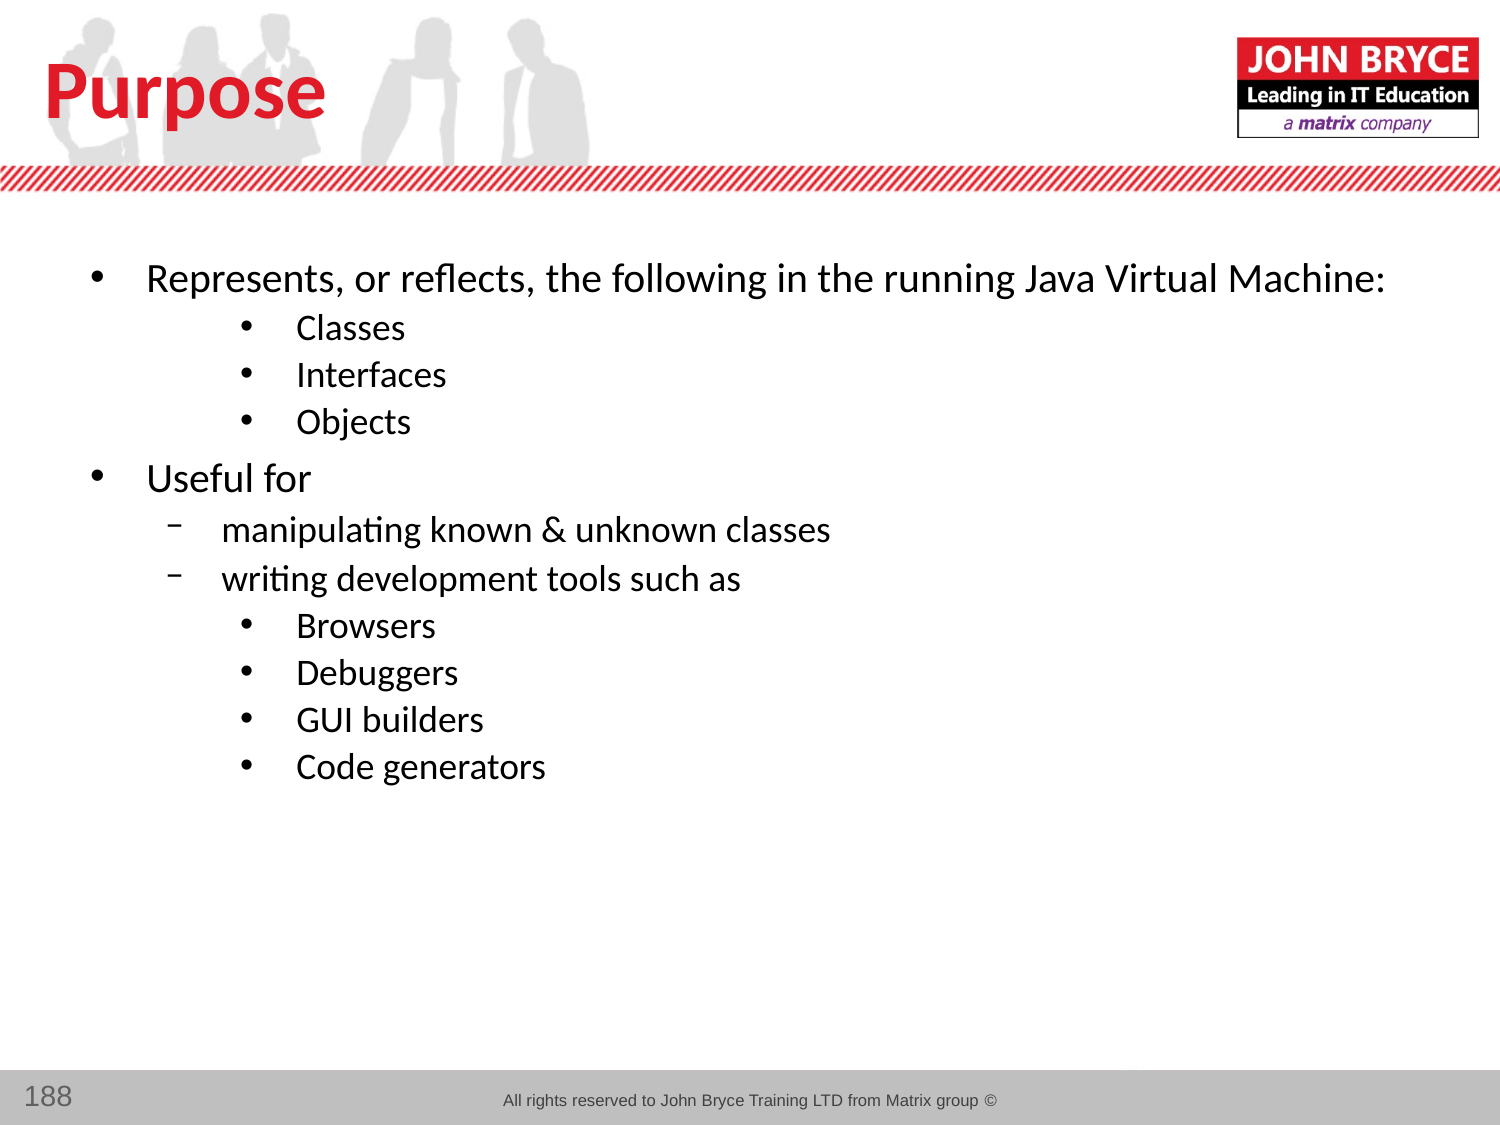

# Purpose
Represents, or reflects, the following in the running Java Virtual Machine:
Classes
Interfaces
Objects
Useful for
manipulating known & unknown classes
writing development tools such as
Browsers
Debuggers
GUI builders
Code generators